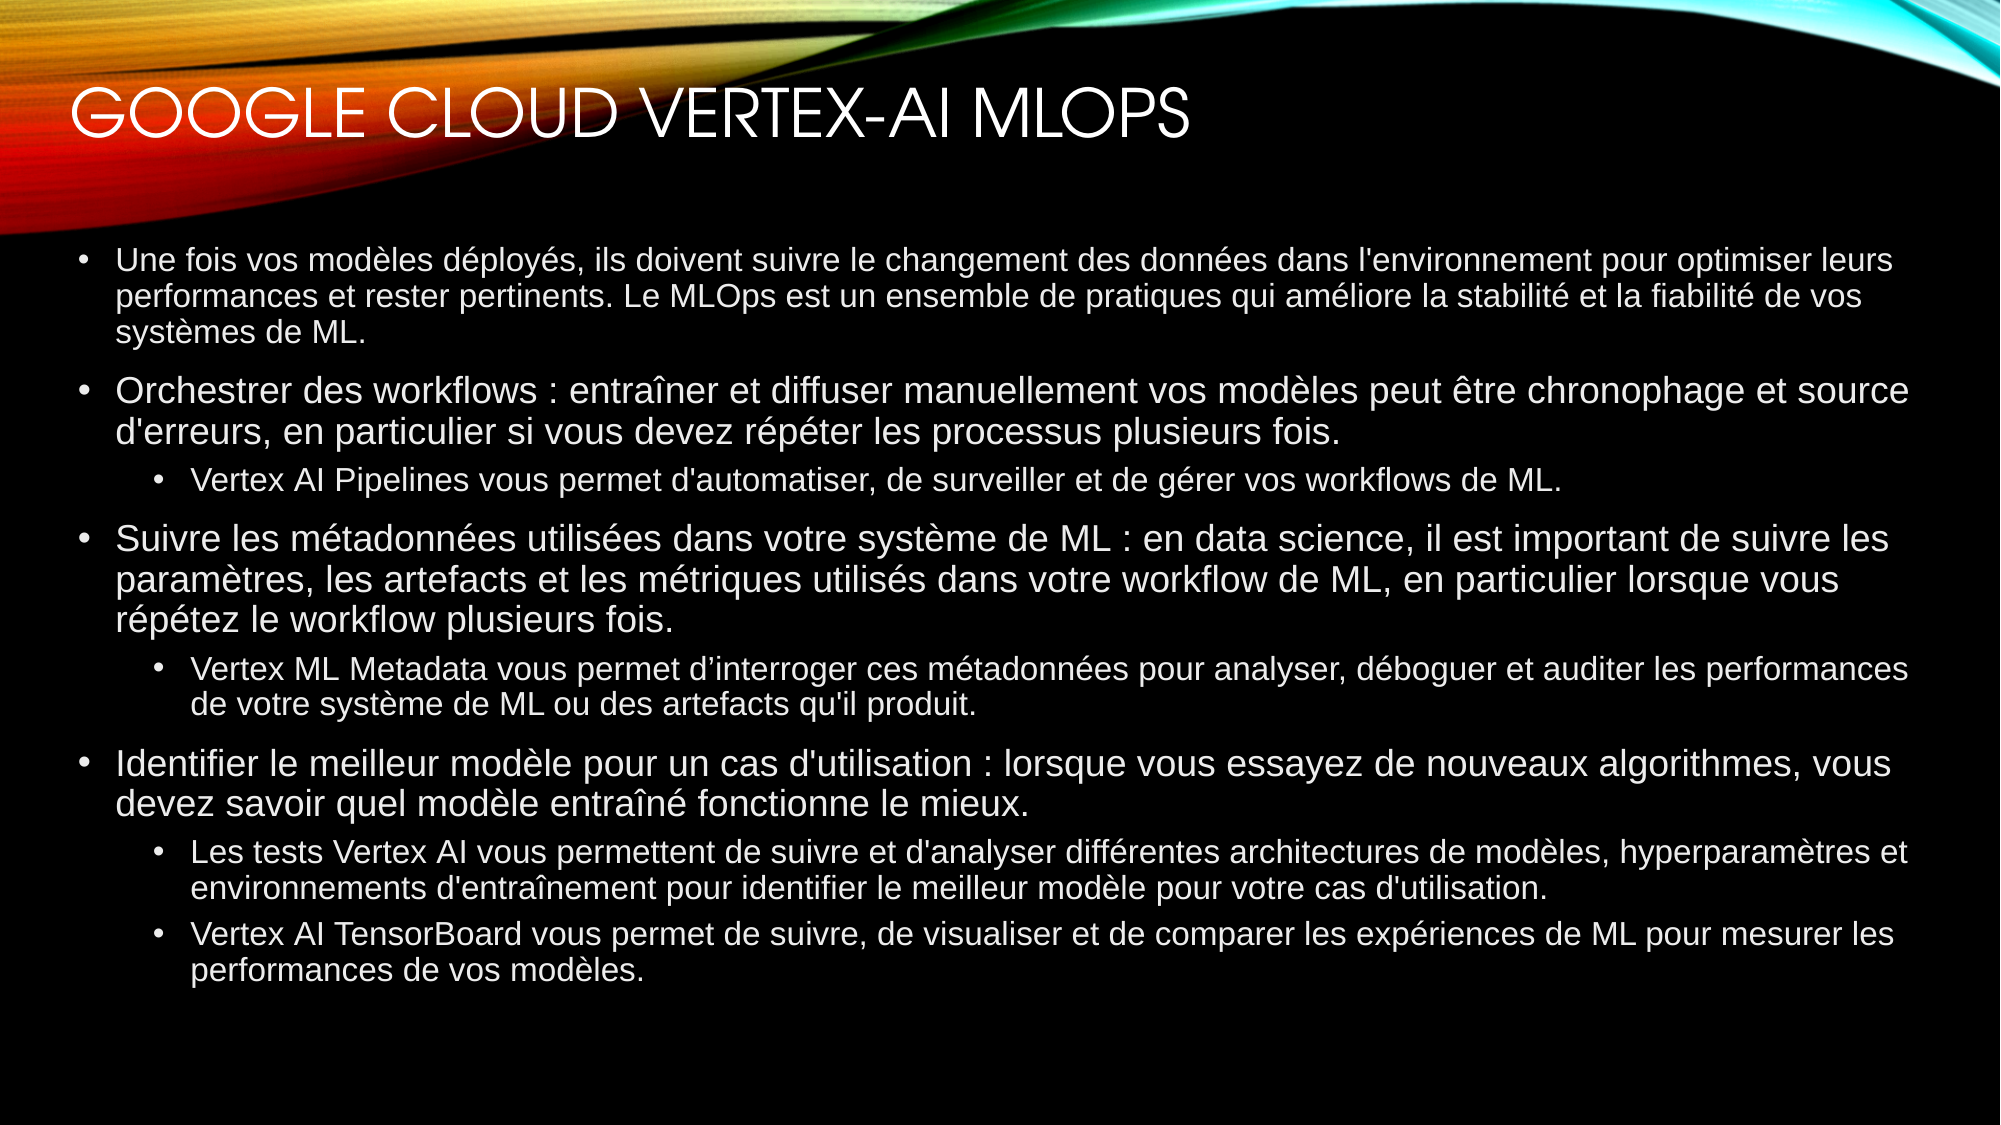

# GOOGLE CLOUD vertex-ai mlops

Une fois vos modèles déployés, ils doivent suivre le changement des données dans l'environnement pour optimiser leurs performances et rester pertinents. Le MLOps est un ensemble de pratiques qui améliore la stabilité et la fiabilité de vos systèmes de ML.
Orchestrer des workflows : entraîner et diffuser manuellement vos modèles peut être chronophage et source d'erreurs, en particulier si vous devez répéter les processus plusieurs fois.
Vertex AI Pipelines vous permet d'automatiser, de surveiller et de gérer vos workflows de ML.
Suivre les métadonnées utilisées dans votre système de ML : en data science, il est important de suivre les paramètres, les artefacts et les métriques utilisés dans votre workflow de ML, en particulier lorsque vous répétez le workflow plusieurs fois.
Vertex ML Metadata vous permet d’interroger ces métadonnées pour analyser, déboguer et auditer les performances de votre système de ML ou des artefacts qu'il produit.
Identifier le meilleur modèle pour un cas d'utilisation : lorsque vous essayez de nouveaux algorithmes, vous devez savoir quel modèle entraîné fonctionne le mieux.
Les tests Vertex AI vous permettent de suivre et d'analyser différentes architectures de modèles, hyperparamètres et environnements d'entraînement pour identifier le meilleur modèle pour votre cas d'utilisation.
Vertex AI TensorBoard vous permet de suivre, de visualiser et de comparer les expériences de ML pour mesurer les performances de vos modèles.